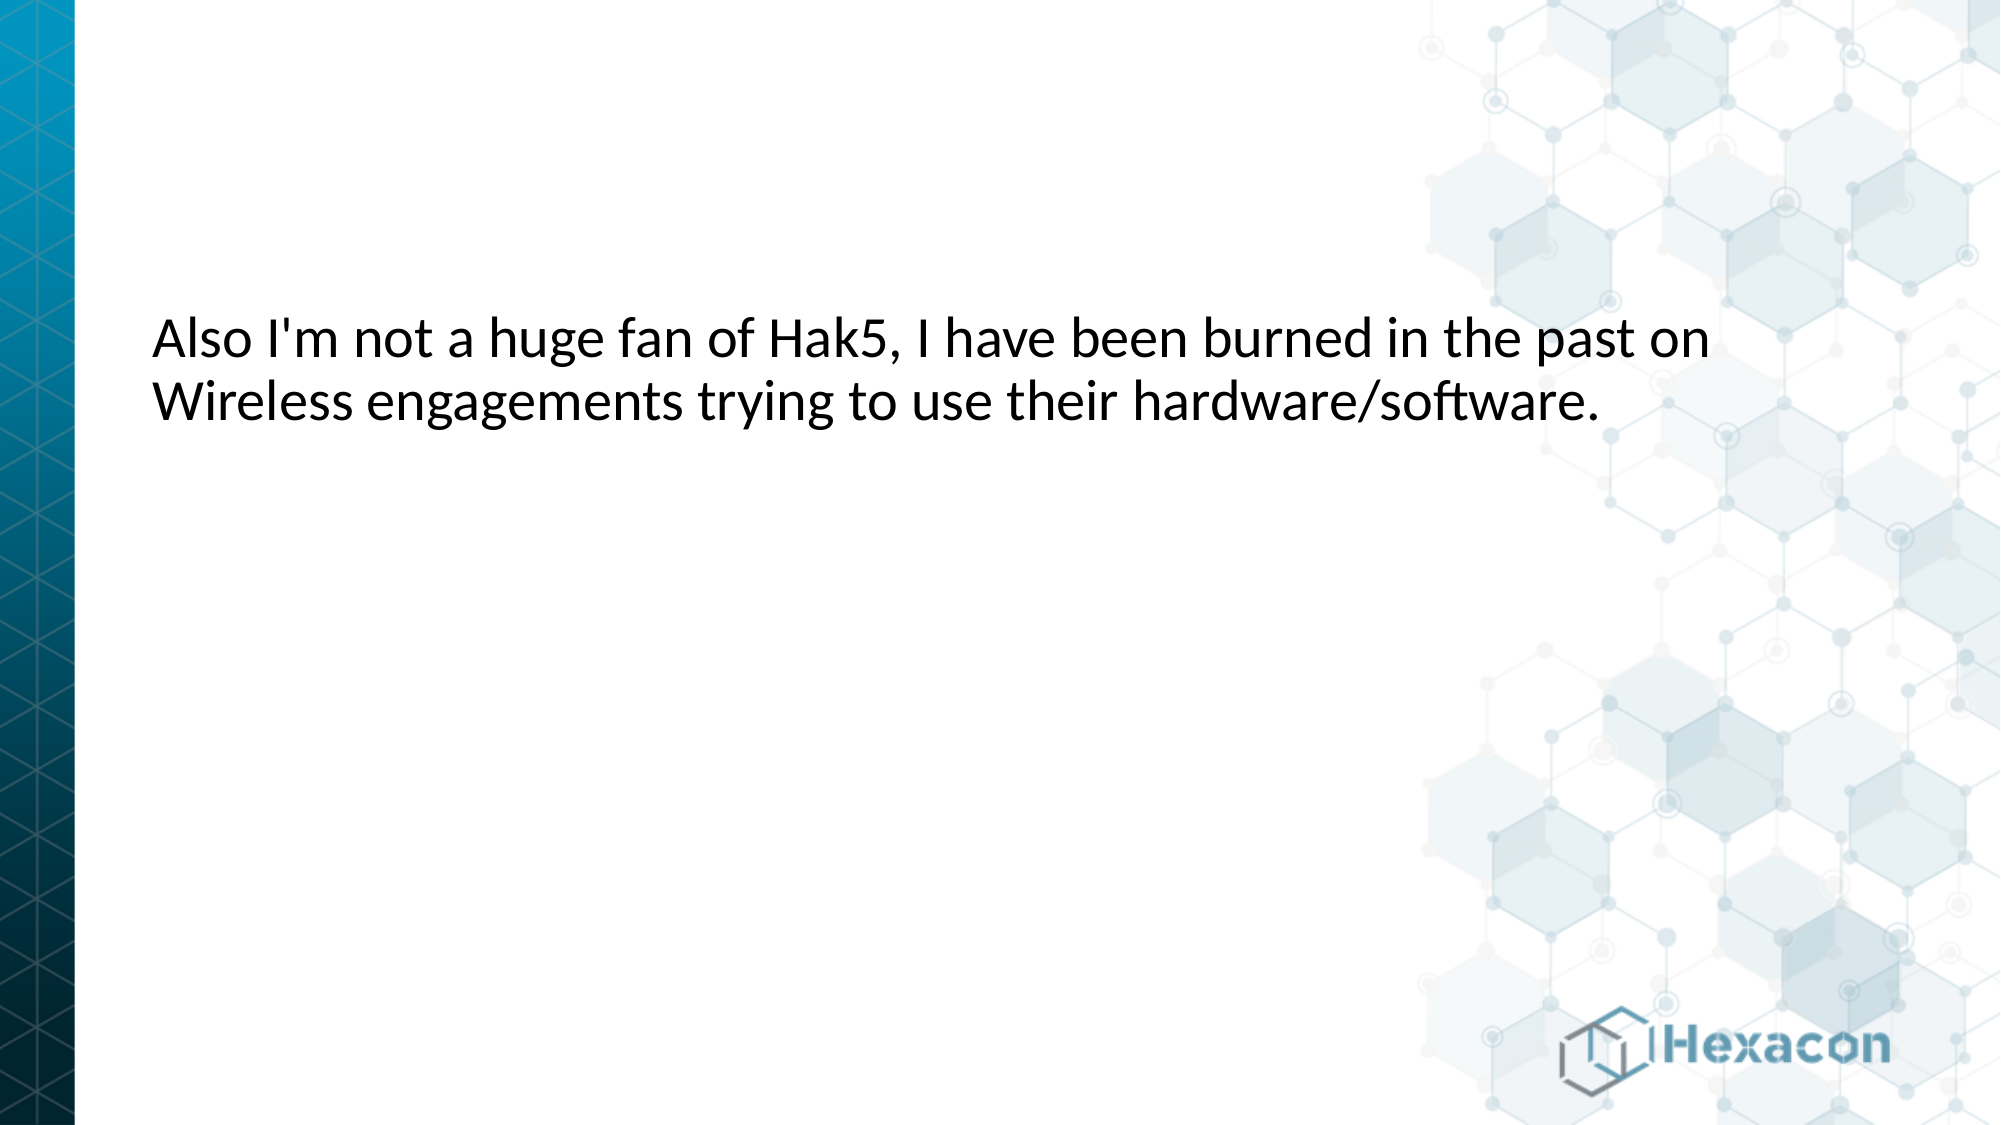

Also I'm not a huge fan of Hak5, I have been burned in the past on Wireless engagements trying to use their hardware/software.